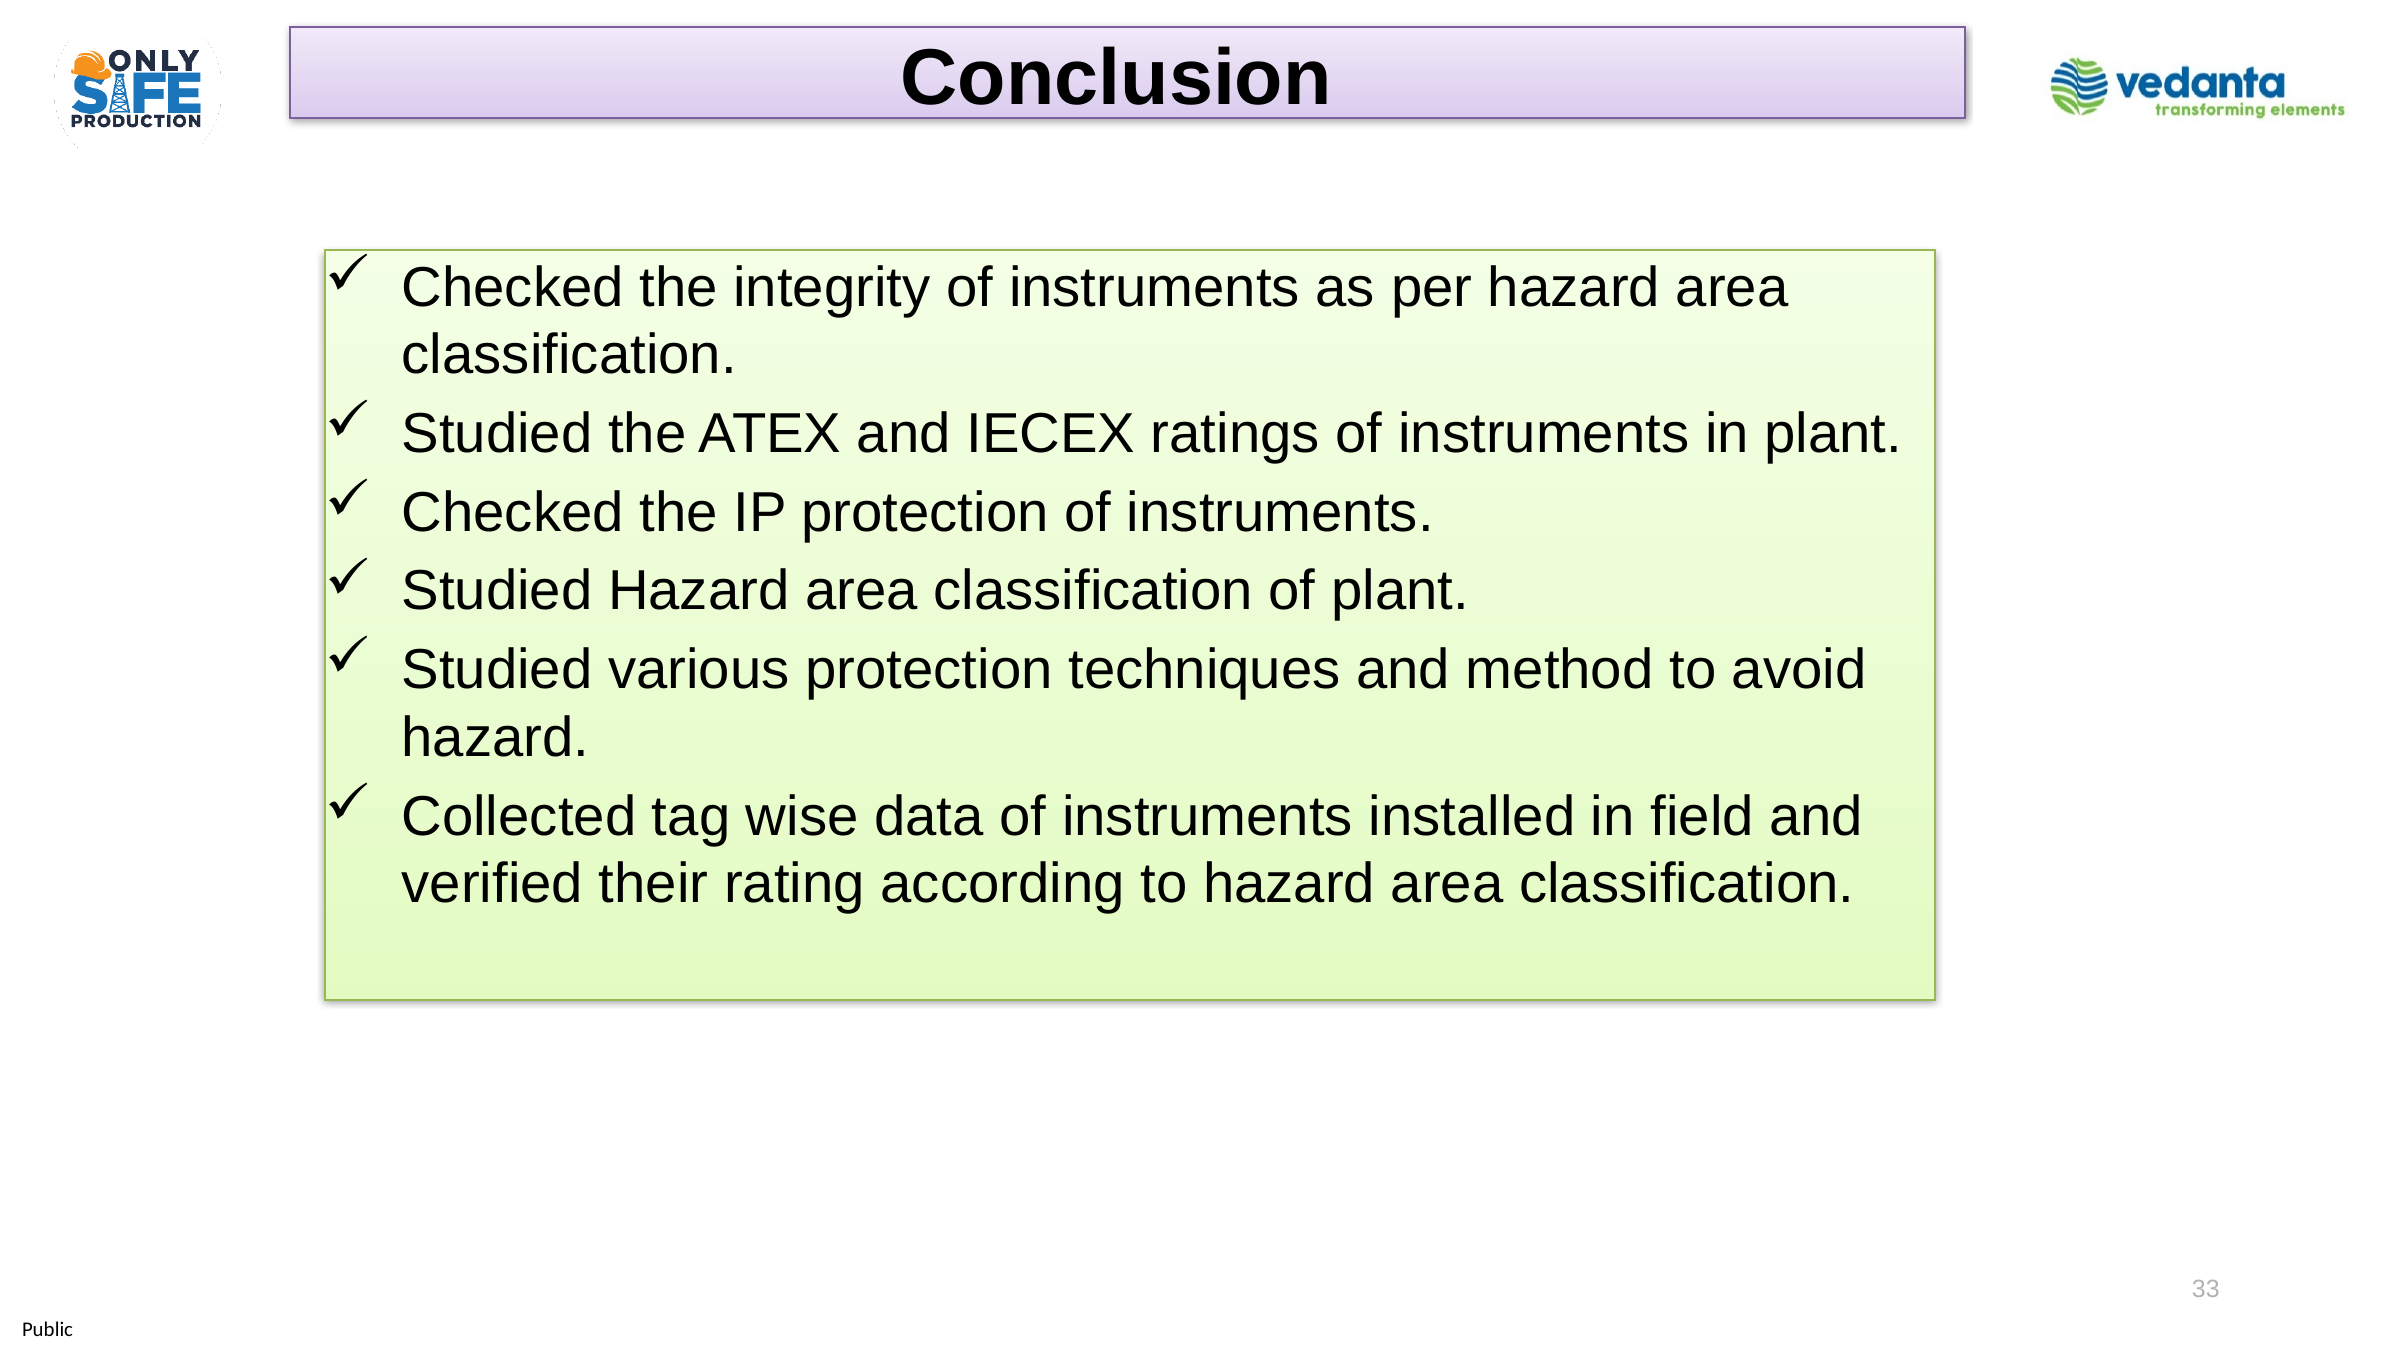

Conclusion
Checked the integrity of instruments as per hazard area classification.
Studied the ATEX and IECEX ratings of instruments in plant.
Checked the IP protection of instruments.
Studied Hazard area classification of plant.
Studied various protection techniques and method to avoid hazard.
Collected tag wise data of instruments installed in field and verified their rating according to hazard area classification.

33